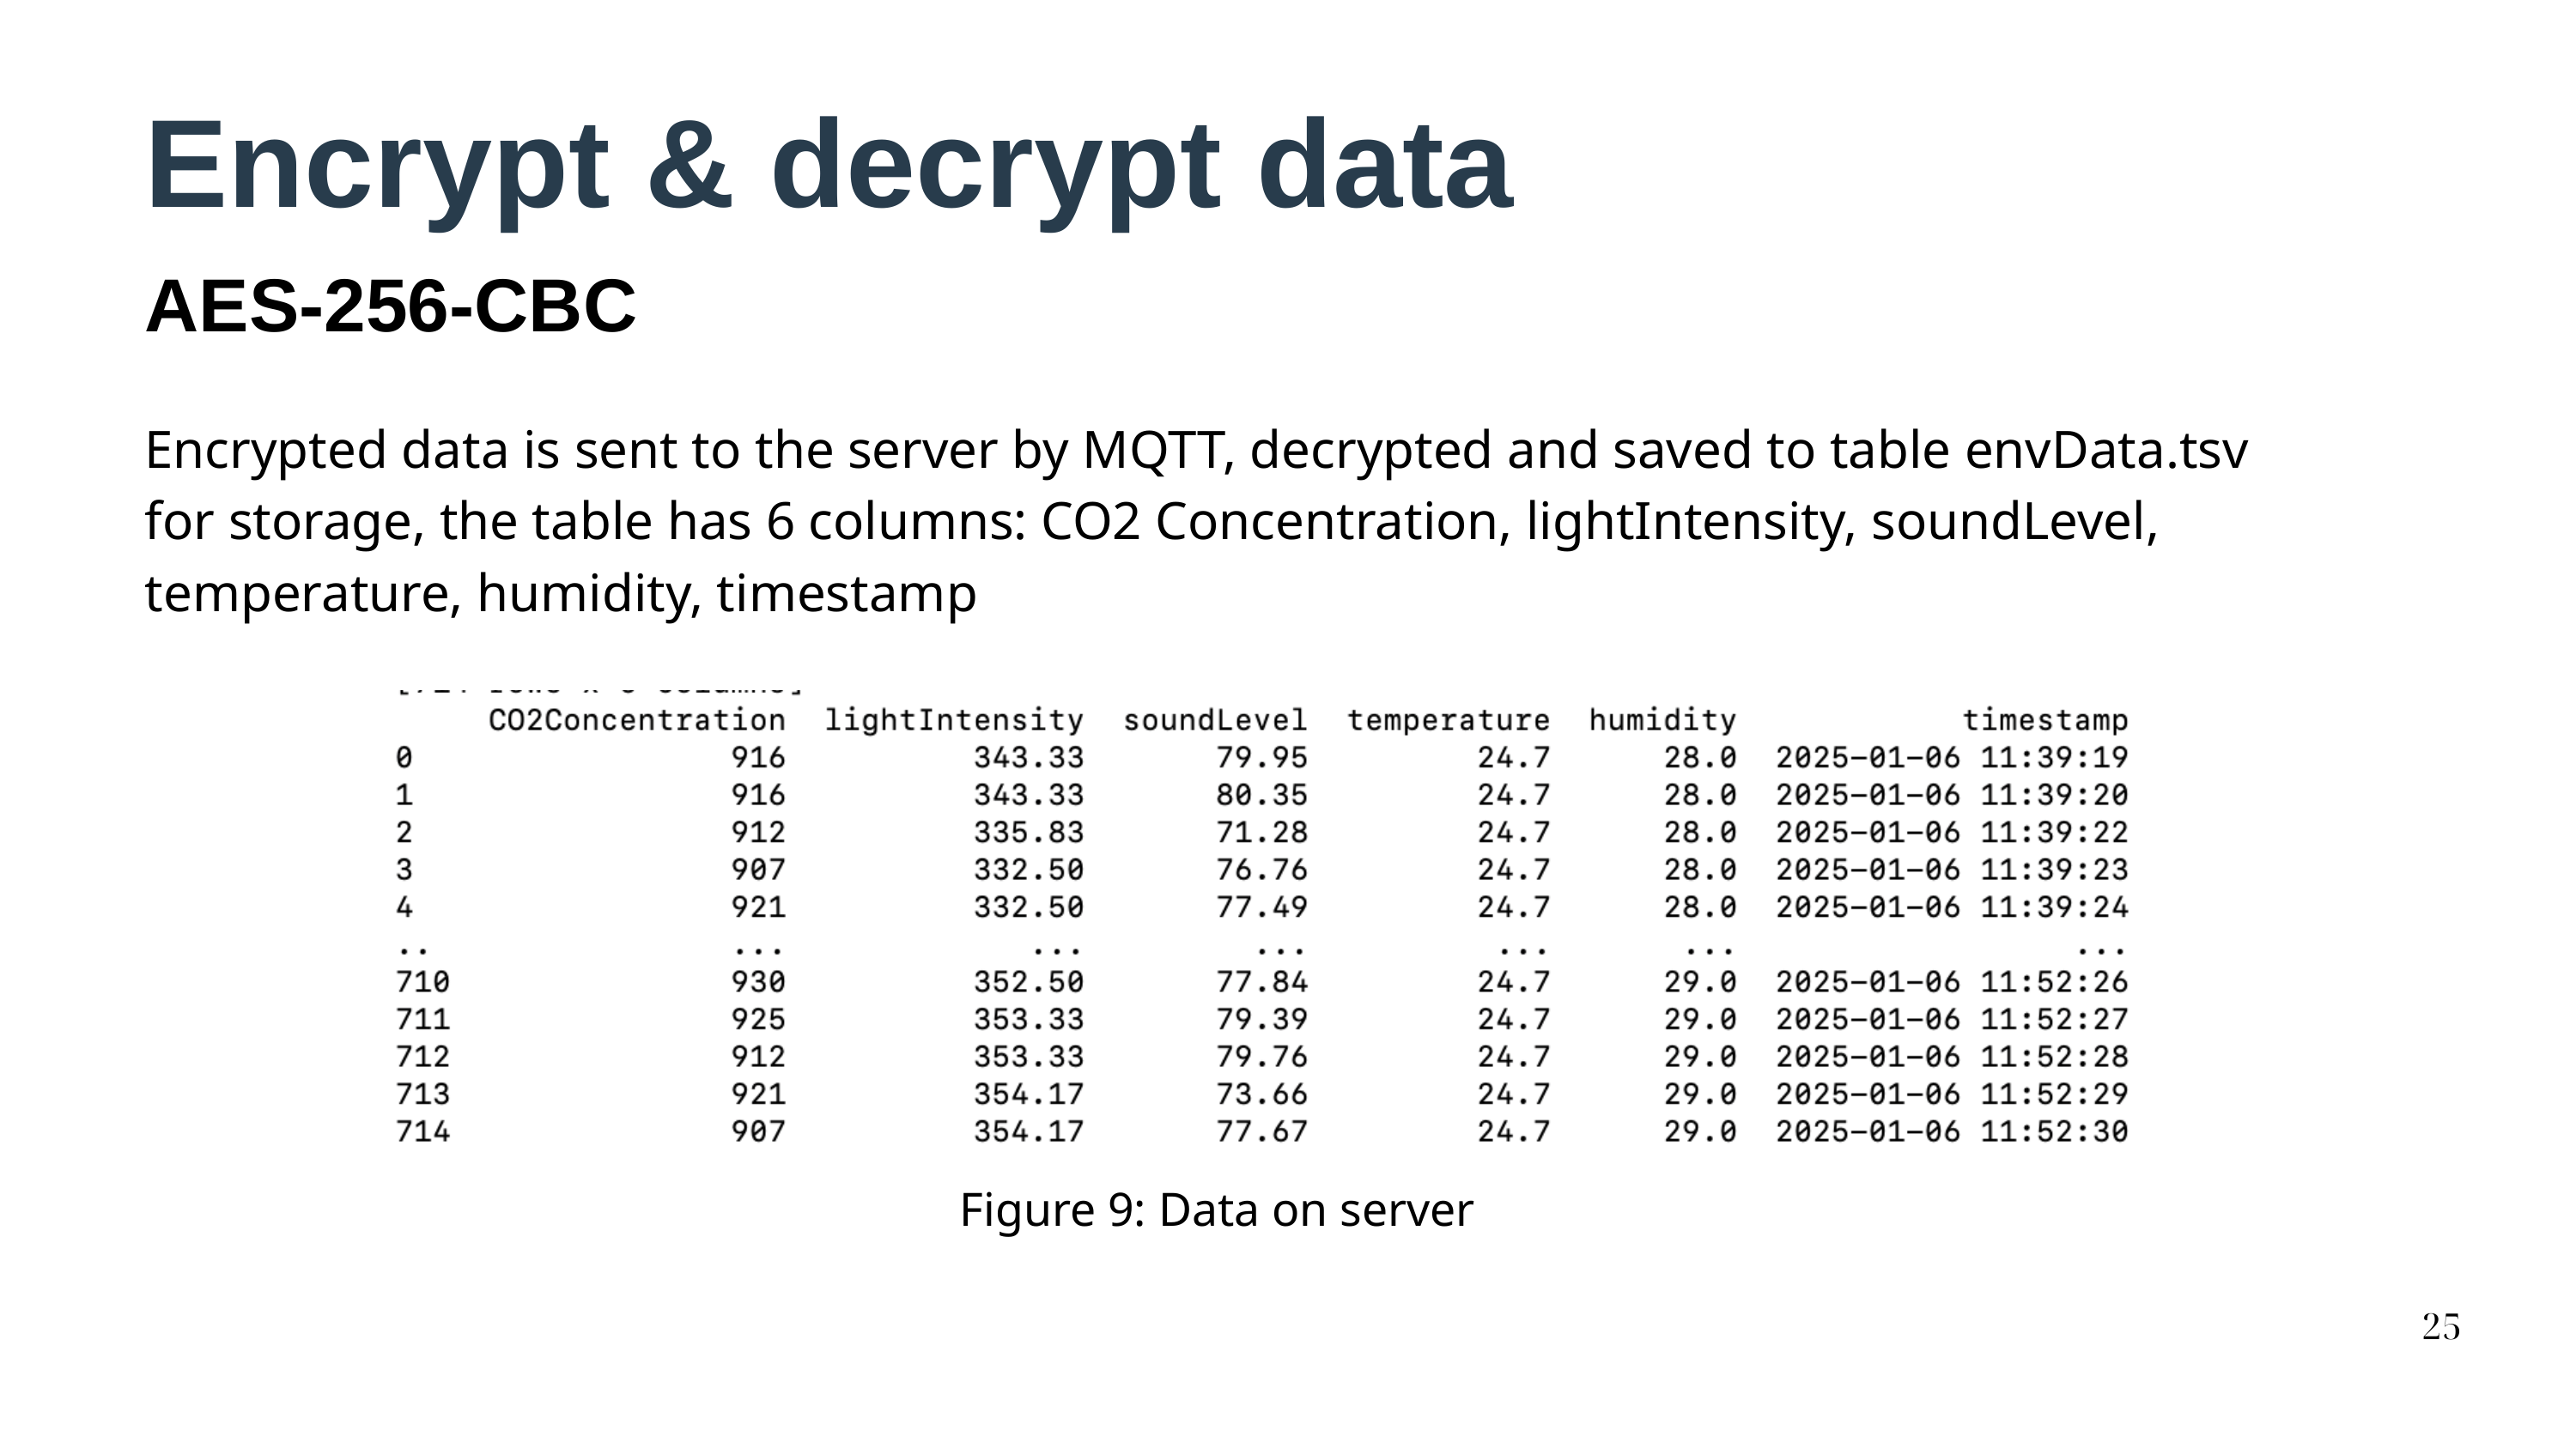

Encrypt & decrypt data
AES-256-CBC
Encrypted data is sent to the server by MQTT, decrypted and saved to table envData.tsv for storage, the table has 6 columns: CO2 Concentration, lightIntensity, soundLevel, temperature, humidity, timestamp

Figure 9: Data on server
25